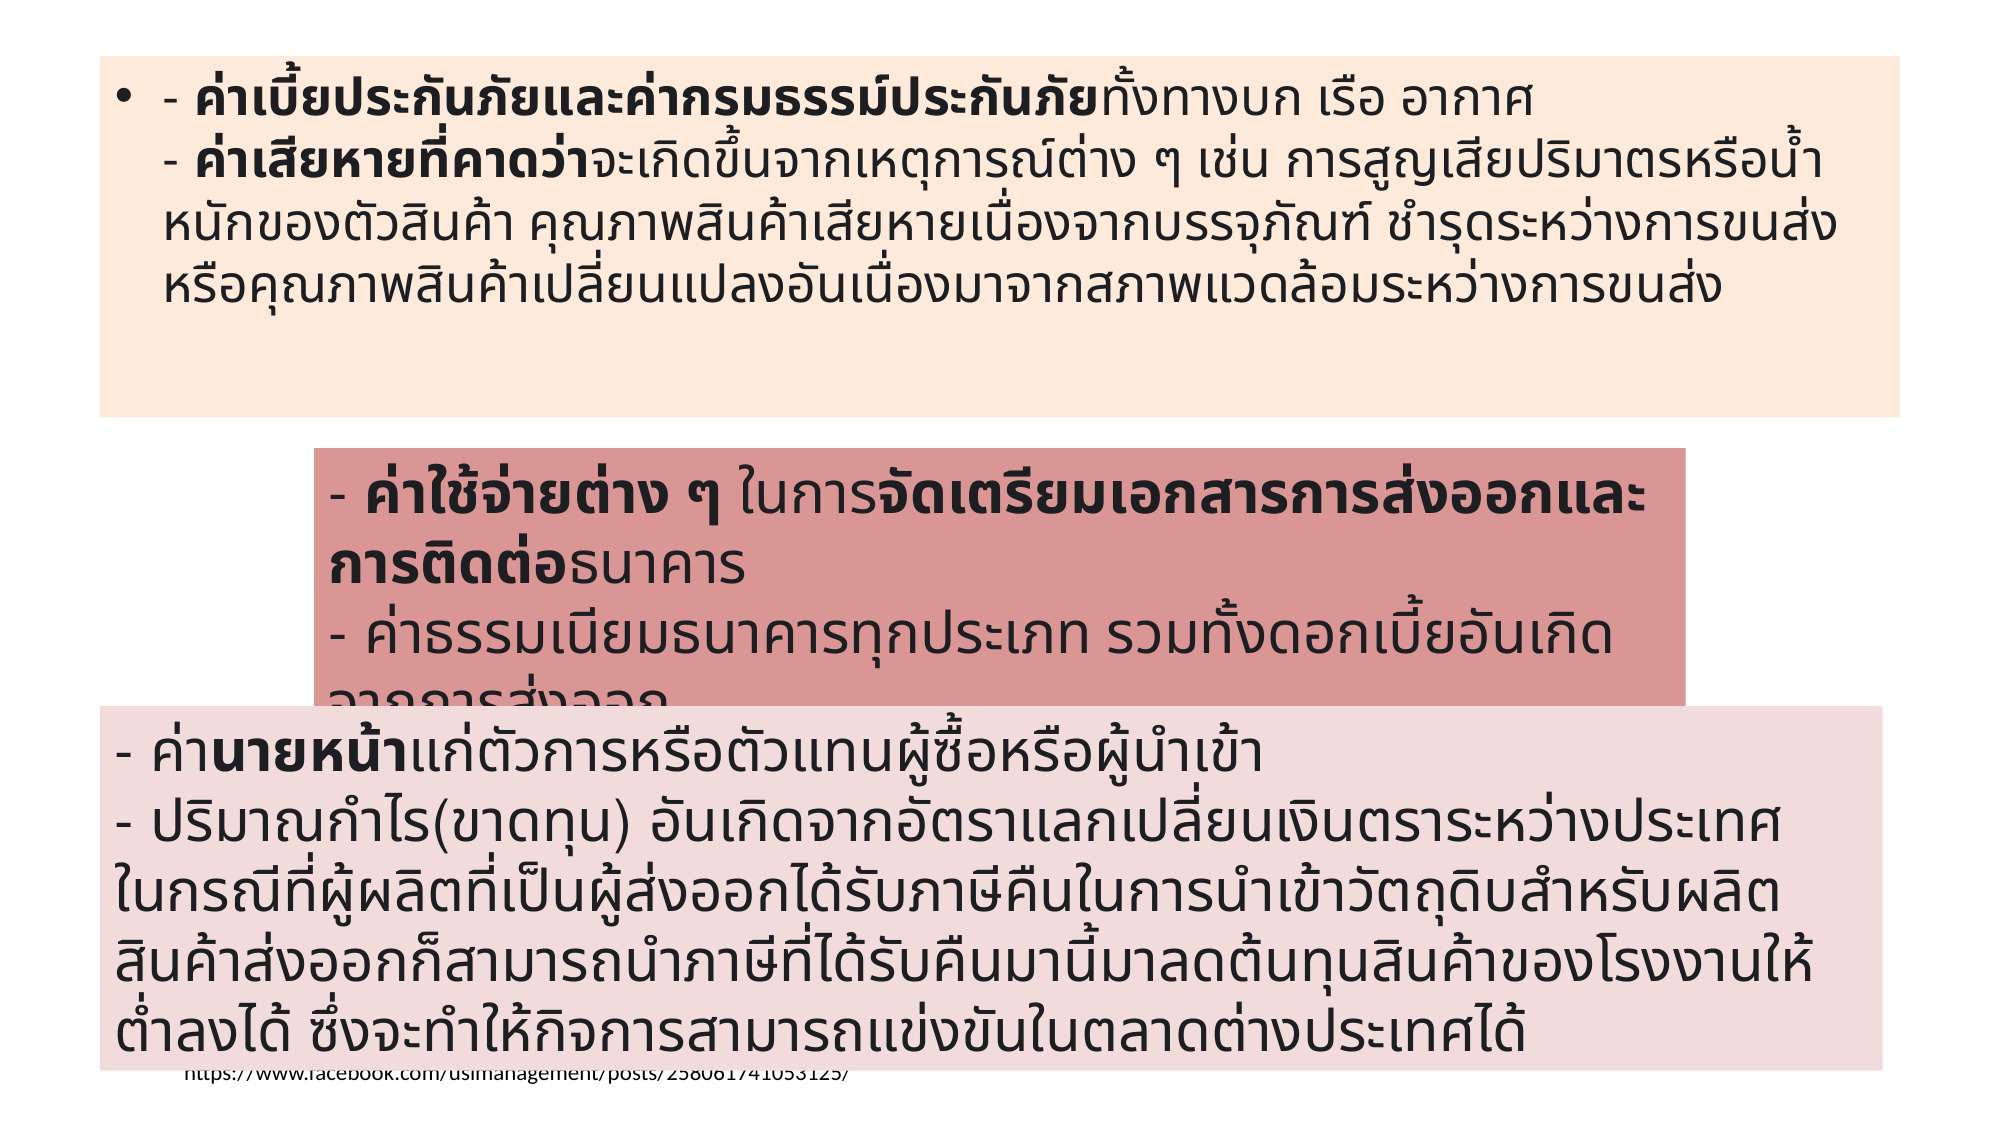

- ค่าเบี้ยประกันภัยและค่ากรมธรรม์ประกันภัยทั้งทางบก เรือ อากาศ
- ค่าเสียหายที่คาดว่าจะเกิดขึ้นจากเหตุการณ์ต่าง ๆ เช่น การสูญเสียปริมาตรหรือน้ำหนักของตัวสินค้า คุณภาพสินค้าเสียหายเนื่องจากบรรจุภัณฑ์ ชำรุดระหว่างการขนส่งหรือคุณภาพสินค้าเปลี่ยนแปลงอันเนื่องมาจากสภาพแวดล้อมระหว่างการขนส่ง
- ค่าใช้จ่ายต่าง ๆ ในการจัดเตรียมเอกสารการส่งออกและการติดต่อธนาคาร
- ค่าธรรมเนียมธนาคารทุกประเภท รวมทั้งดอกเบี้ยอันเกิดจากการส่งออก
- ค่าติดต่อสื่อสาร โทรเลข โทรศัพท์ทางไกล เทเล็กซ์ และโทรสาร
- ค่านายหน้าแก่ตัวการหรือตัวแทนผู้ซื้อหรือผู้นำเข้า
- ปริมาณกำไร(ขาดทุน) อันเกิดจากอัตราแลกเปลี่ยนเงินตราระหว่างประเทศ
ในกรณีที่ผู้ผลิตที่เป็นผู้ส่งออกได้รับภาษีคืนในการนำเข้าวัตถุดิบสำหรับผลิตสินค้าส่งออกก็สามารถนำภาษีที่ได้รับคืนมานี้มาลดต้นทุนสินค้าของโรงงานให้ต่ำลงได้ ซึ่งจะทำให้กิจการสามารถแข่งขันในตลาดต่างประเทศได้
https://www.facebook.com/uslmanagement/posts/258061741053125/